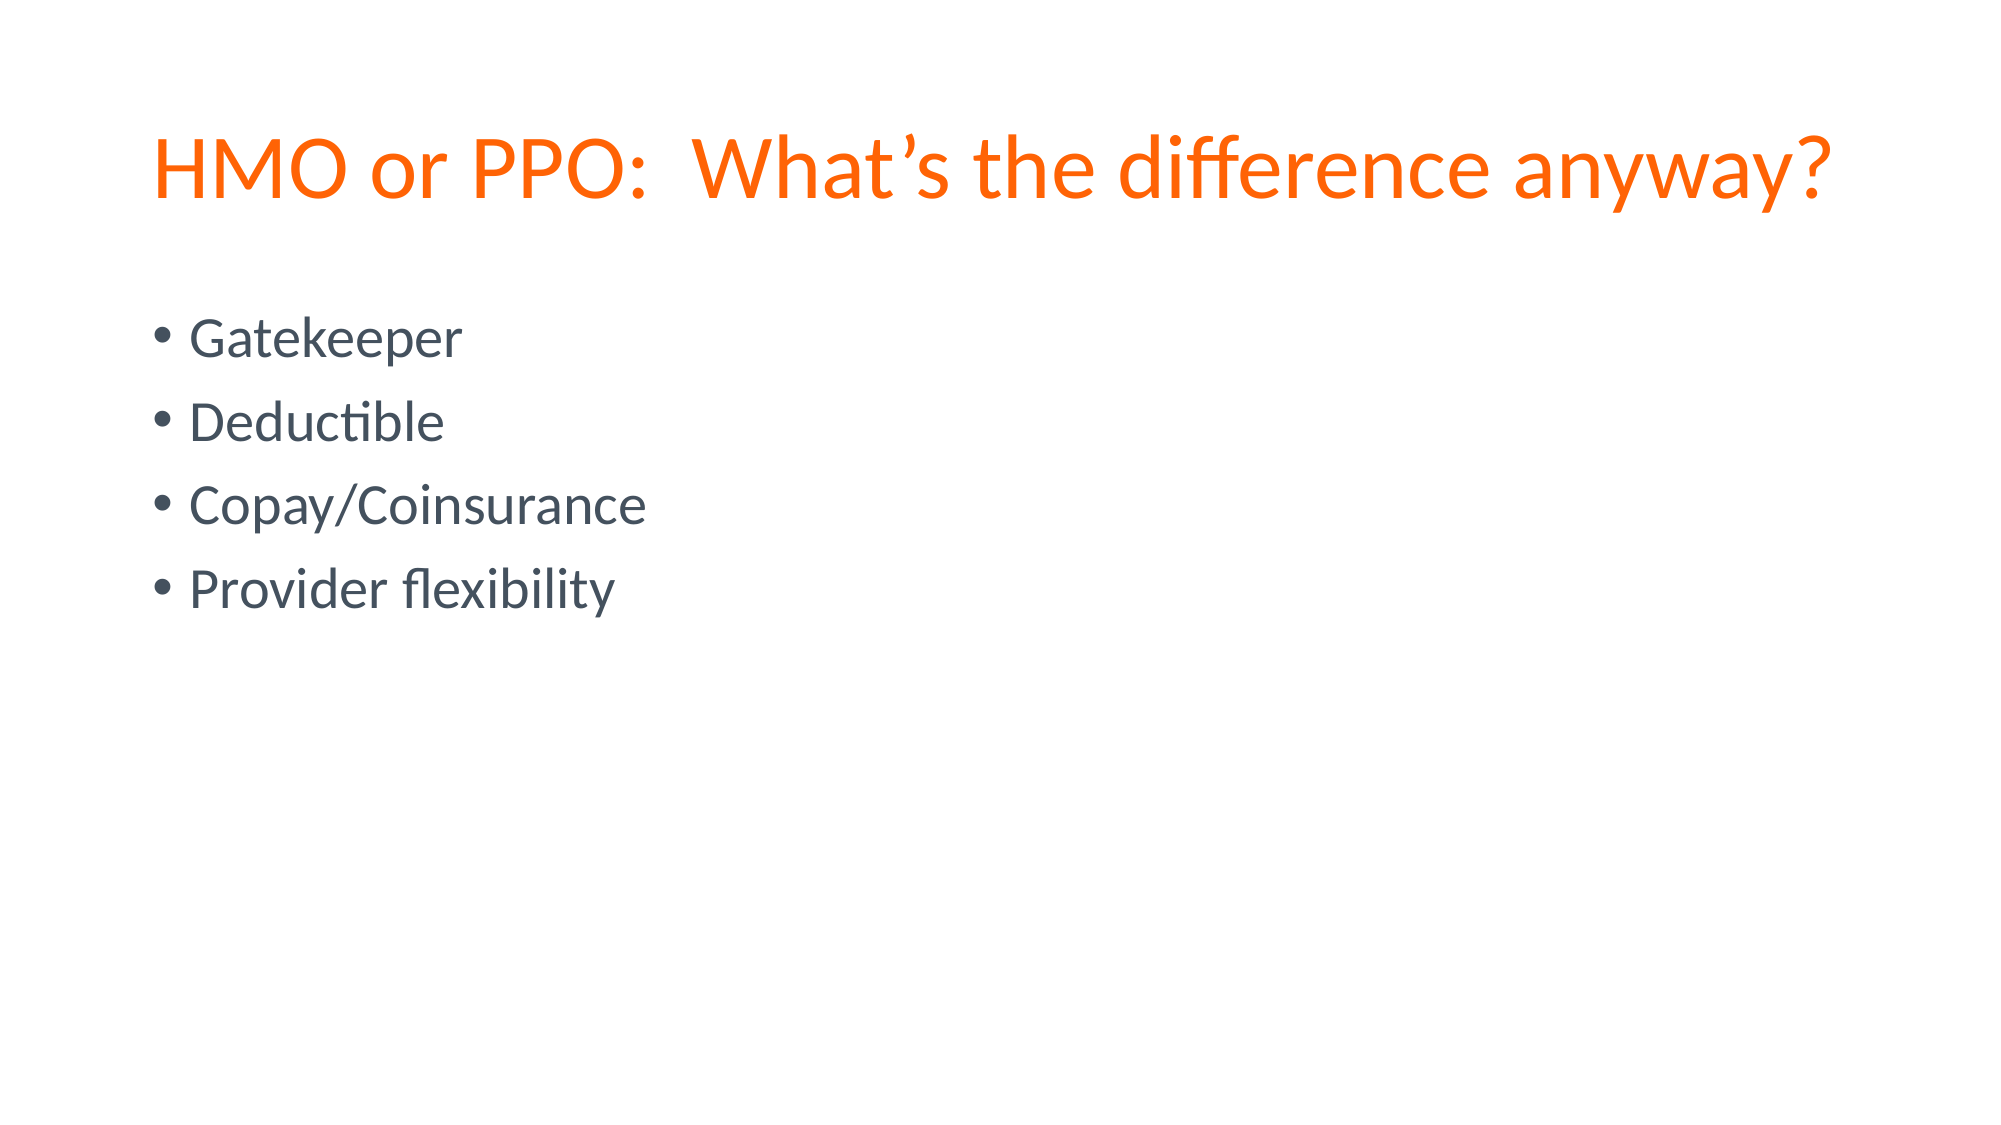

# HMO or PPO:  What’s the difference anyway?
Gatekeeper
Deductible
Copay/Coinsurance
Provider flexibility